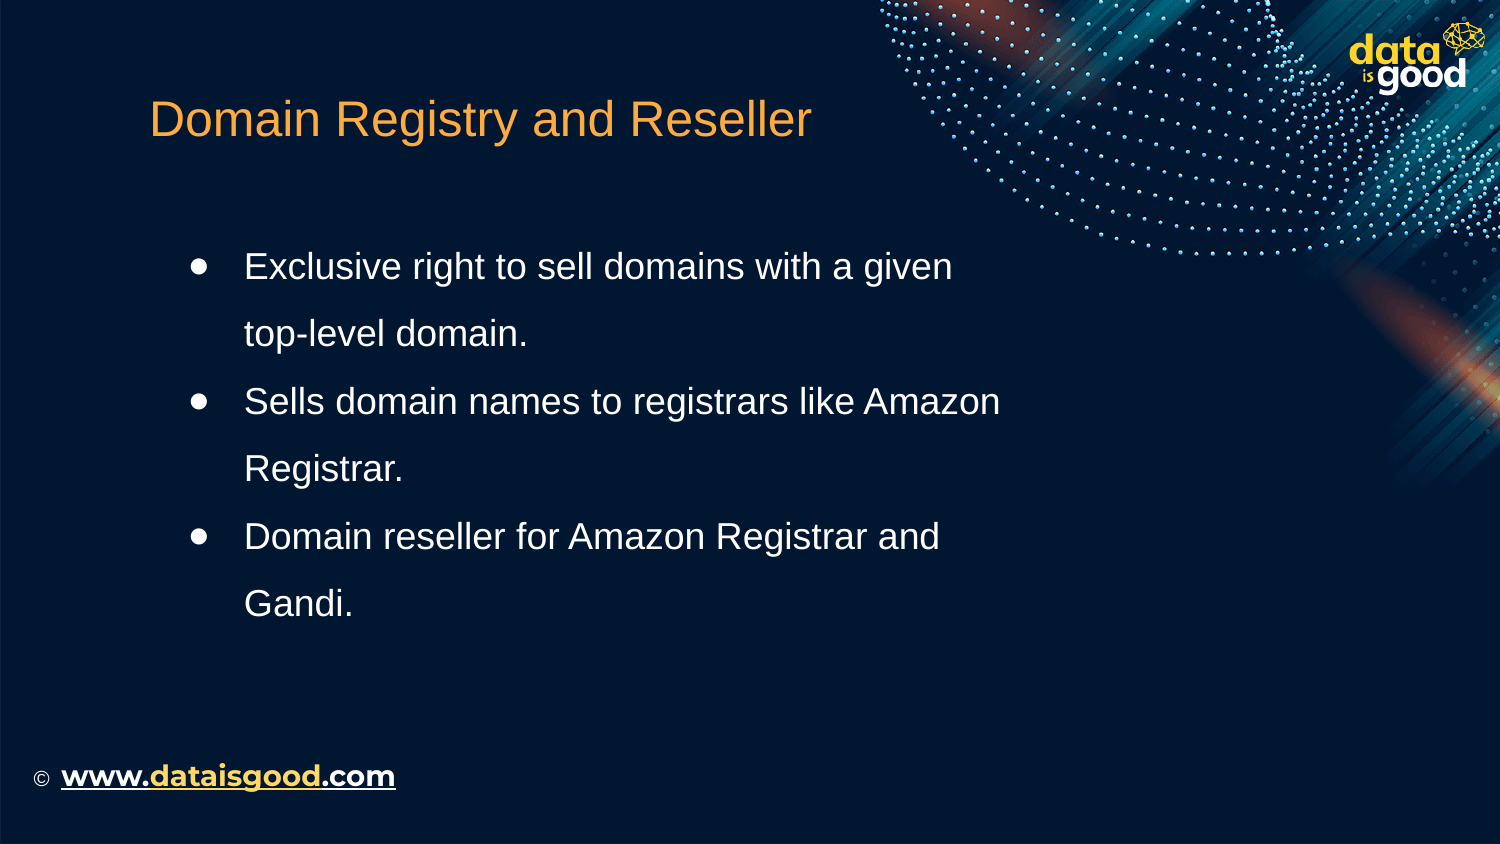

# Domain Registry and Reseller
Exclusive right to sell domains with a given top-level domain.
Sells domain names to registrars like Amazon Registrar.
Domain reseller for Amazon Registrar and Gandi.